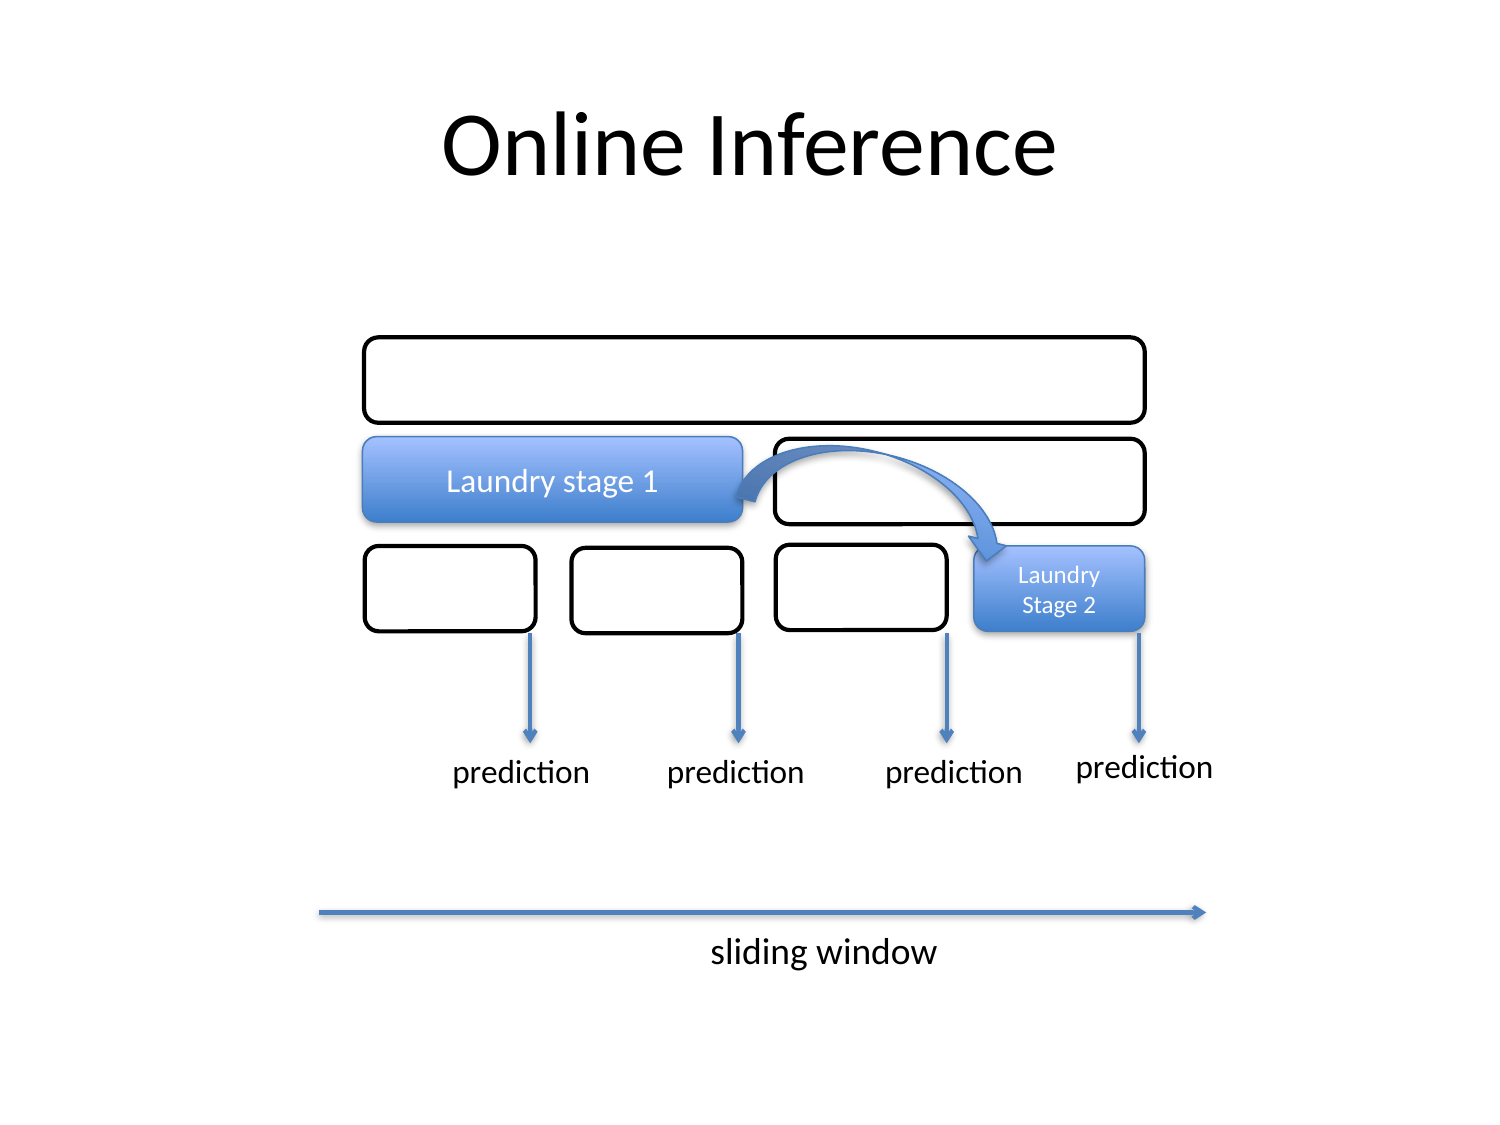

# Online Inference

Laundry stage 1

Laundry
Stage 2

prediction
prediction
prediction
prediction
sliding window